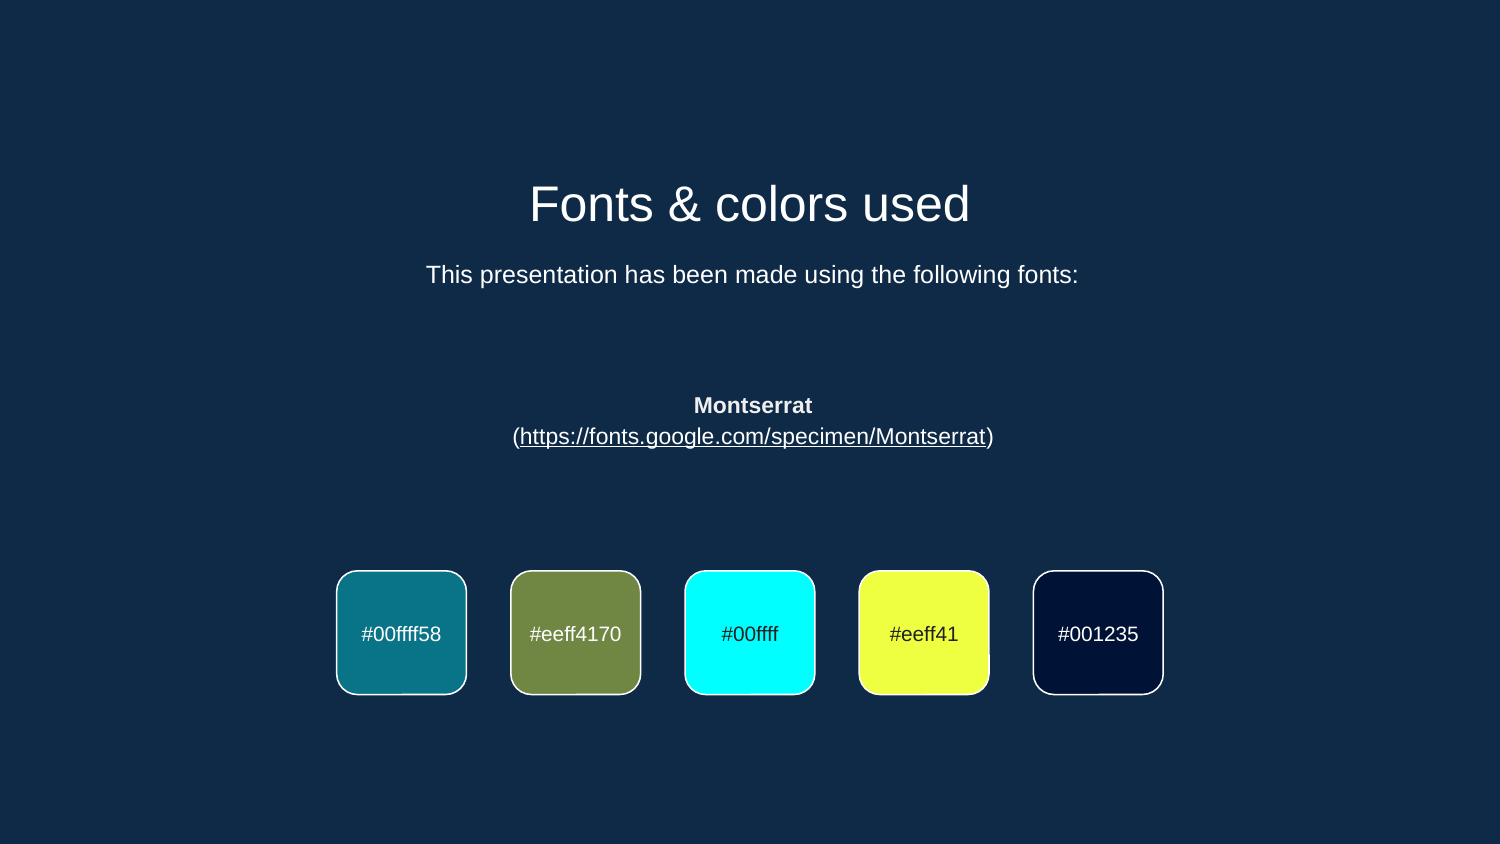

Fonts & colors used
This presentation has been made using the following fonts:

Montserrat
(https://fonts.google.com/specimen/Montserrat)

#00ffff58
#eeff4170
#00ffff
#eeff41

#001235